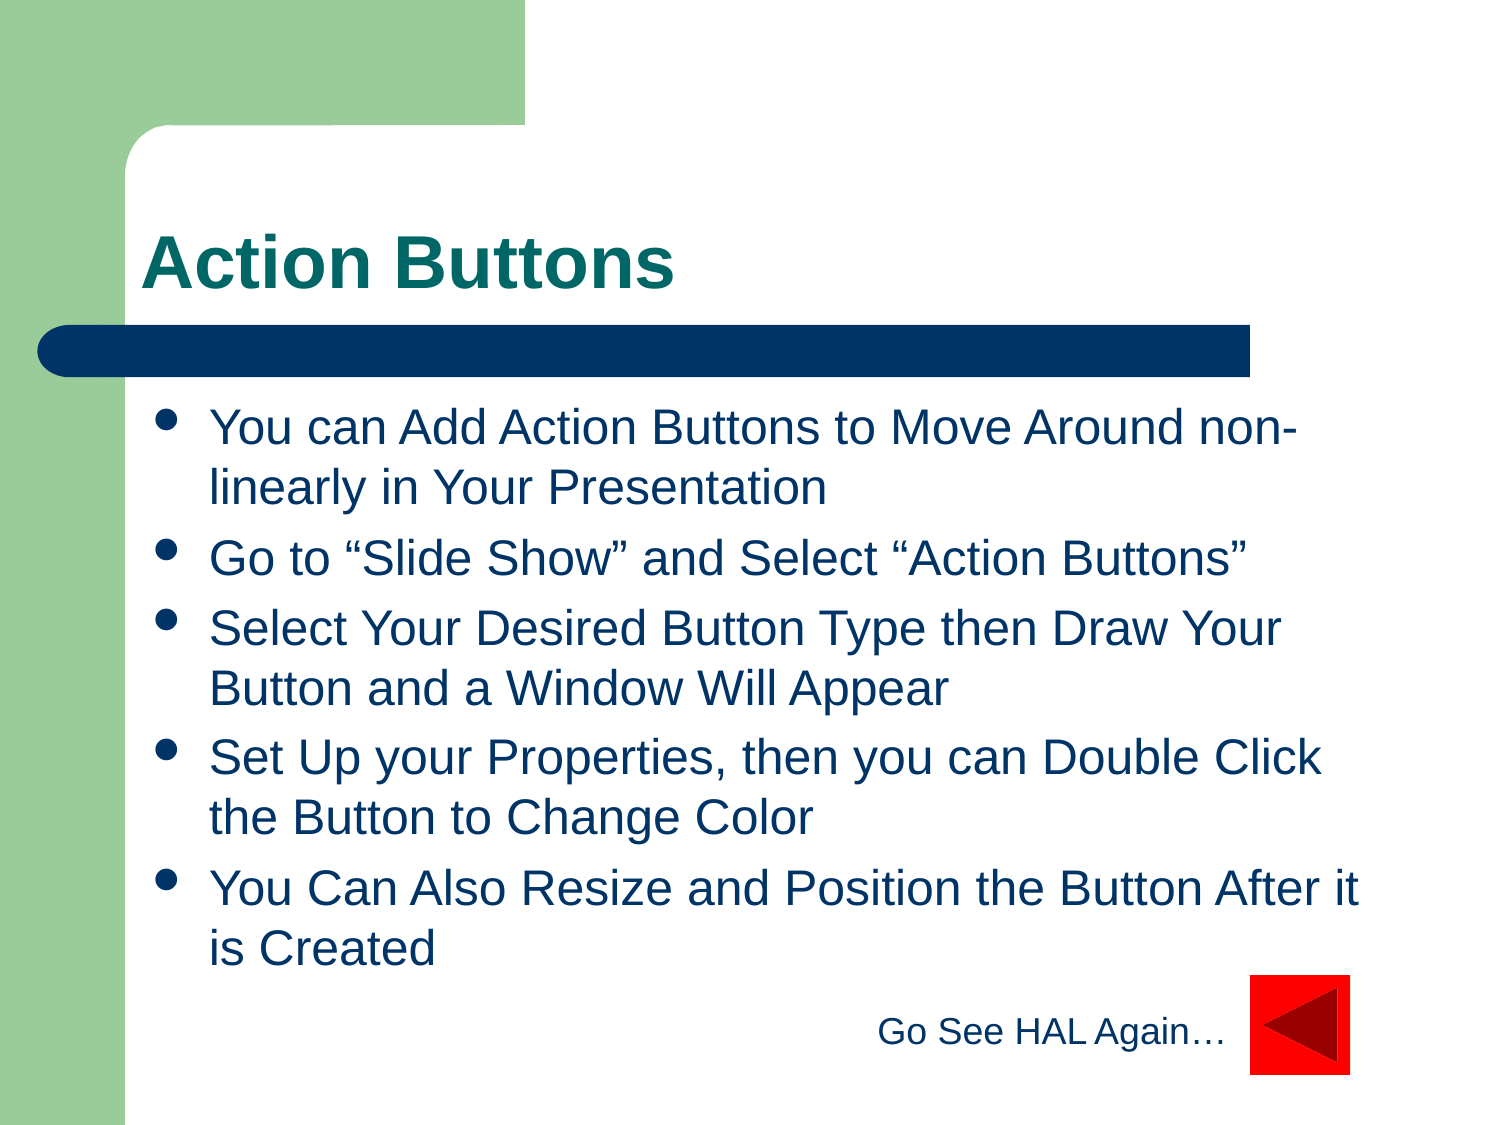

0
# Action Buttons
You can Add Action Buttons to Move Around non-linearly in Your Presentation
Go to “Slide Show” and Select “Action Buttons”
Select Your Desired Button Type then Draw Your Button and a Window Will Appear
Set Up your Properties, then you can Double Click the Button to Change Color
You Can Also Resize and Position the Button After it is Created

Go See HAL Again…